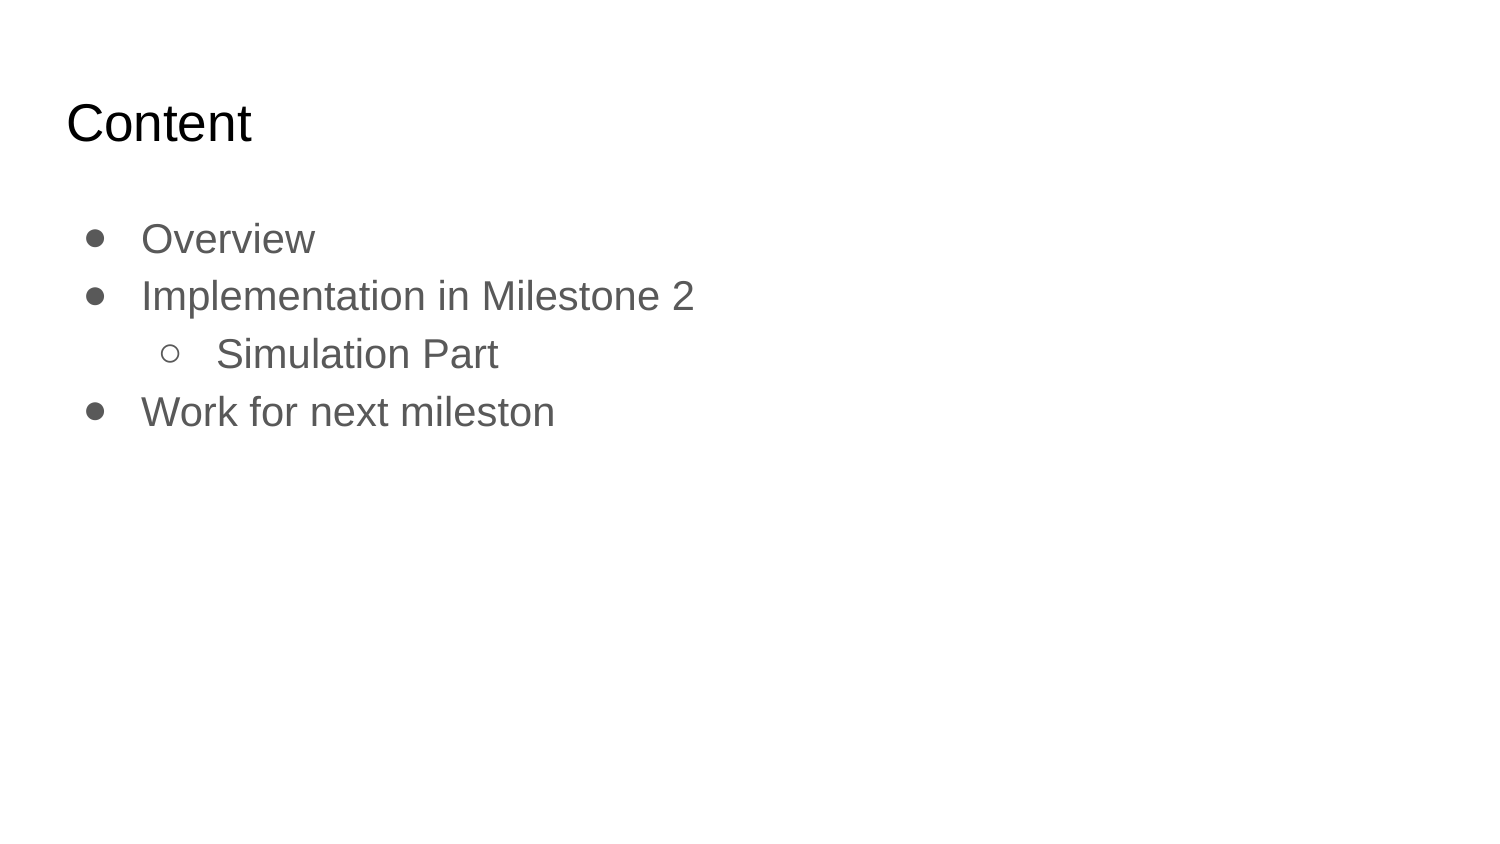

# Content
Overview
Implementation in Milestone 2
Simulation Part
Work for next mileston